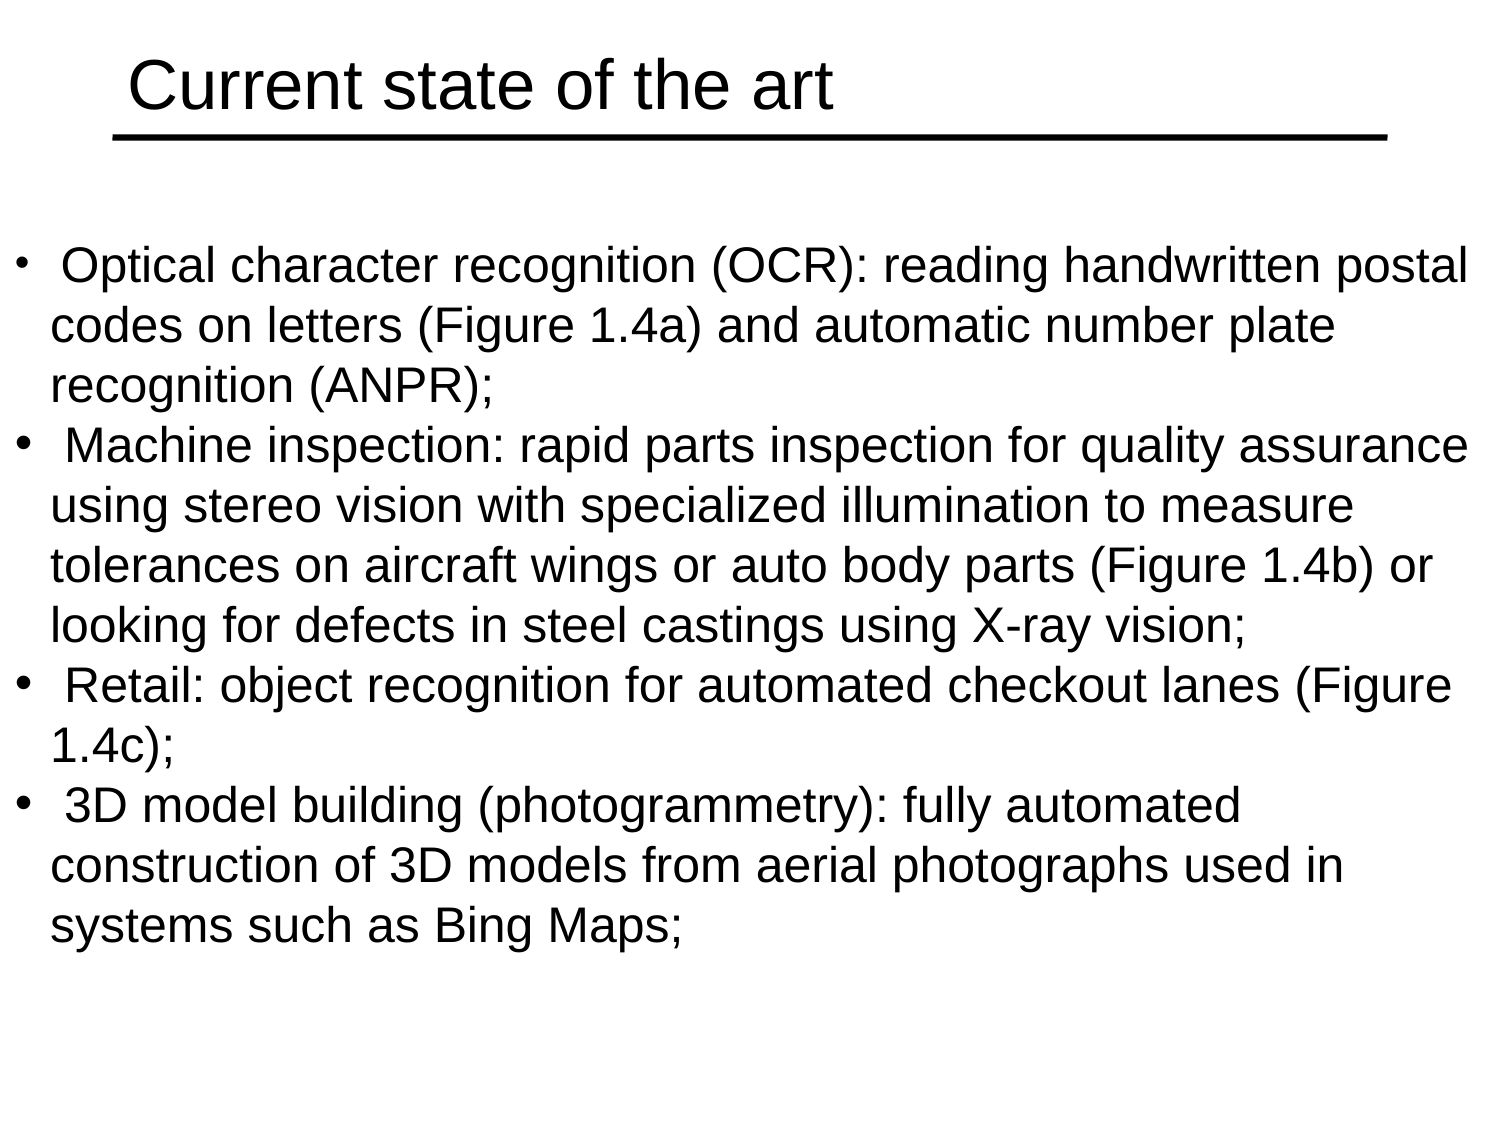

# Current state of the art
 Optical character recognition (OCR): reading handwritten postal codes on letters (Figure 1.4a) and automatic number plate recognition (ANPR);
 Machine inspection: rapid parts inspection for quality assurance using stereo vision with specialized illumination to measure tolerances on aircraft wings or auto body parts (Figure 1.4b) or looking for defects in steel castings using X-ray vision;
 Retail: object recognition for automated checkout lanes (Figure 1.4c);
 3D model building (photogrammetry): fully automated construction of 3D models from aerial photographs used in systems such as Bing Maps;